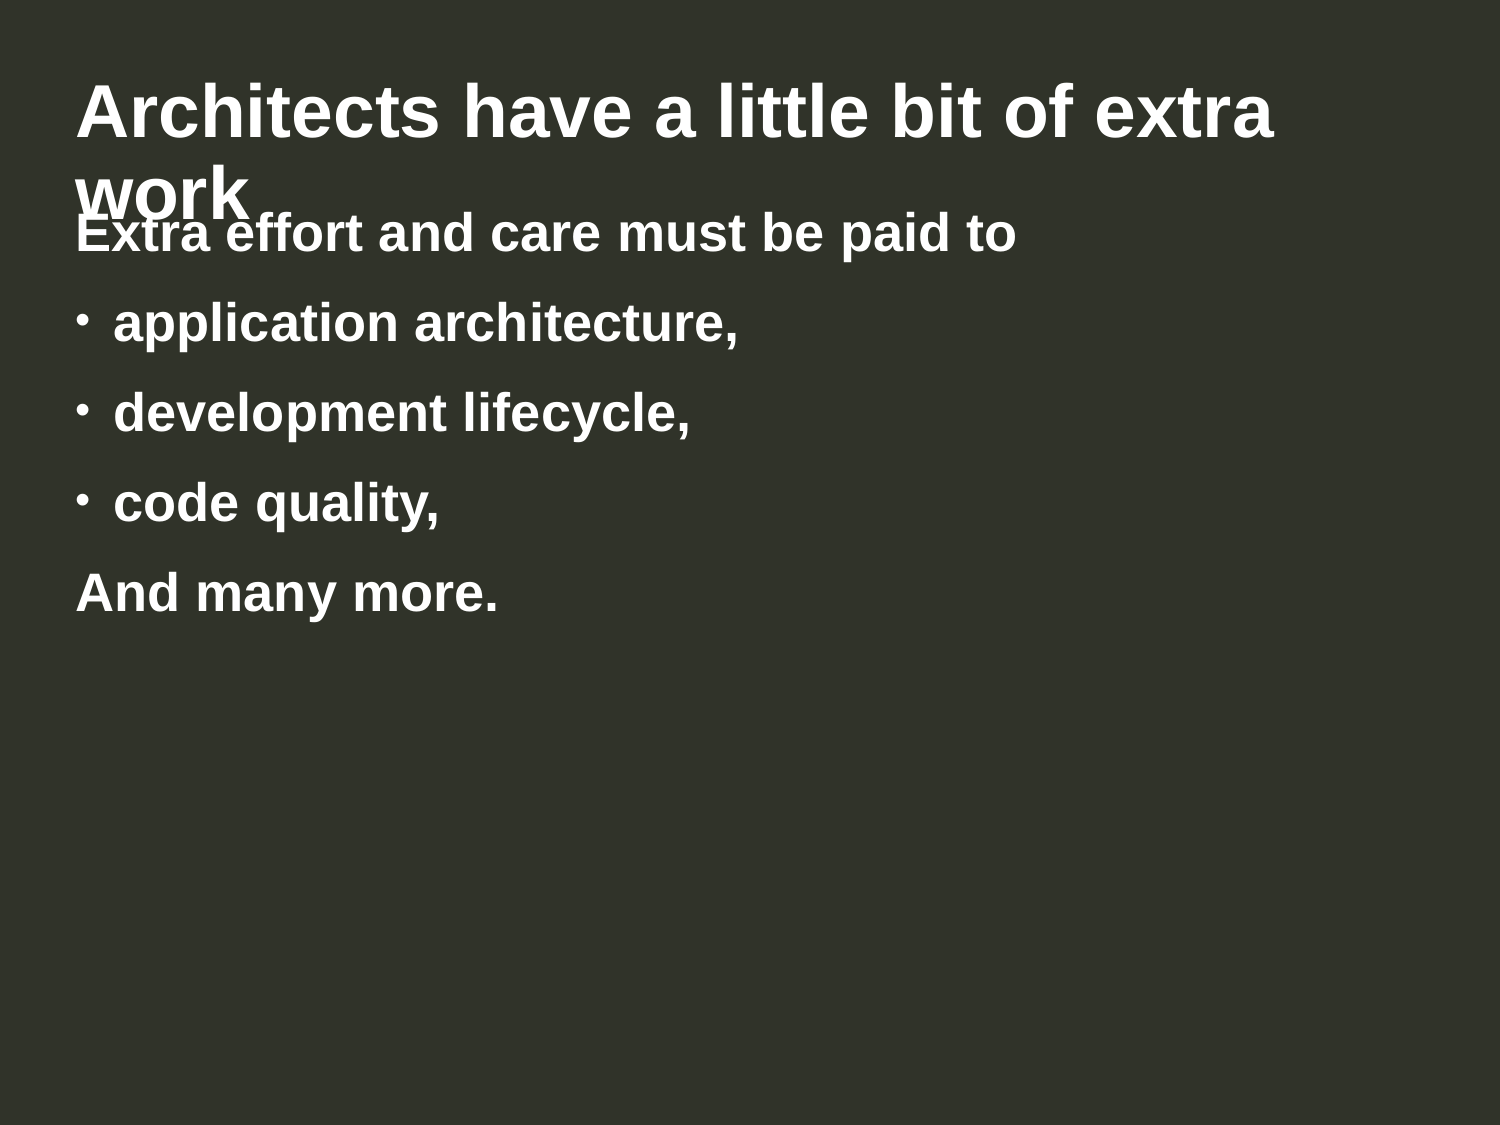

Architects have a little bit of extra work

Extra effort and care must be paid to
application architecture,
development lifecycle,
code quality,
And many more.